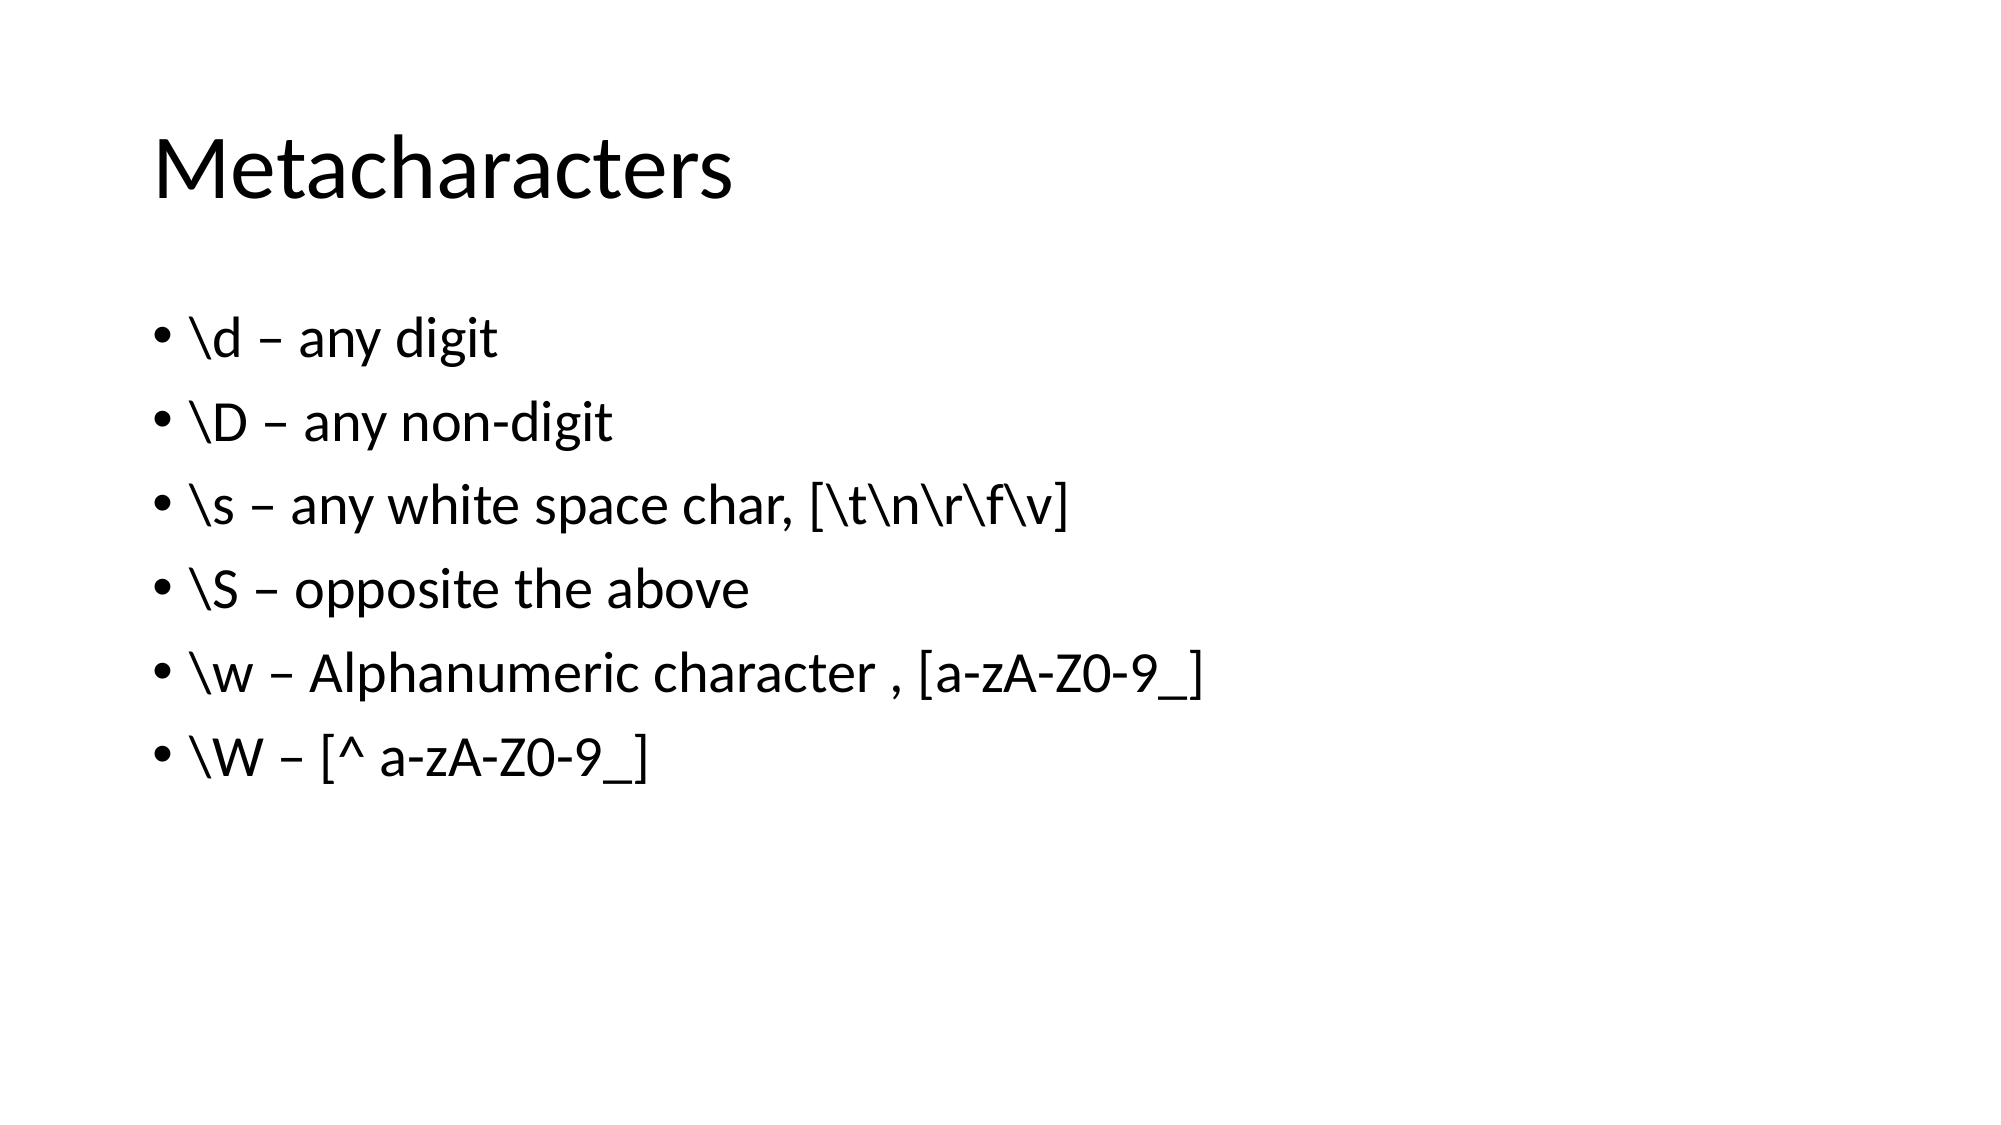

# Metacharacters
\d – any digit
\D – any non-digit
\s – any white space char, [\t\n\r\f\v]
\S – opposite the above
\w – Alphanumeric character , [a-zA-Z0-9_]
\W – [^ a-zA-Z0-9_]